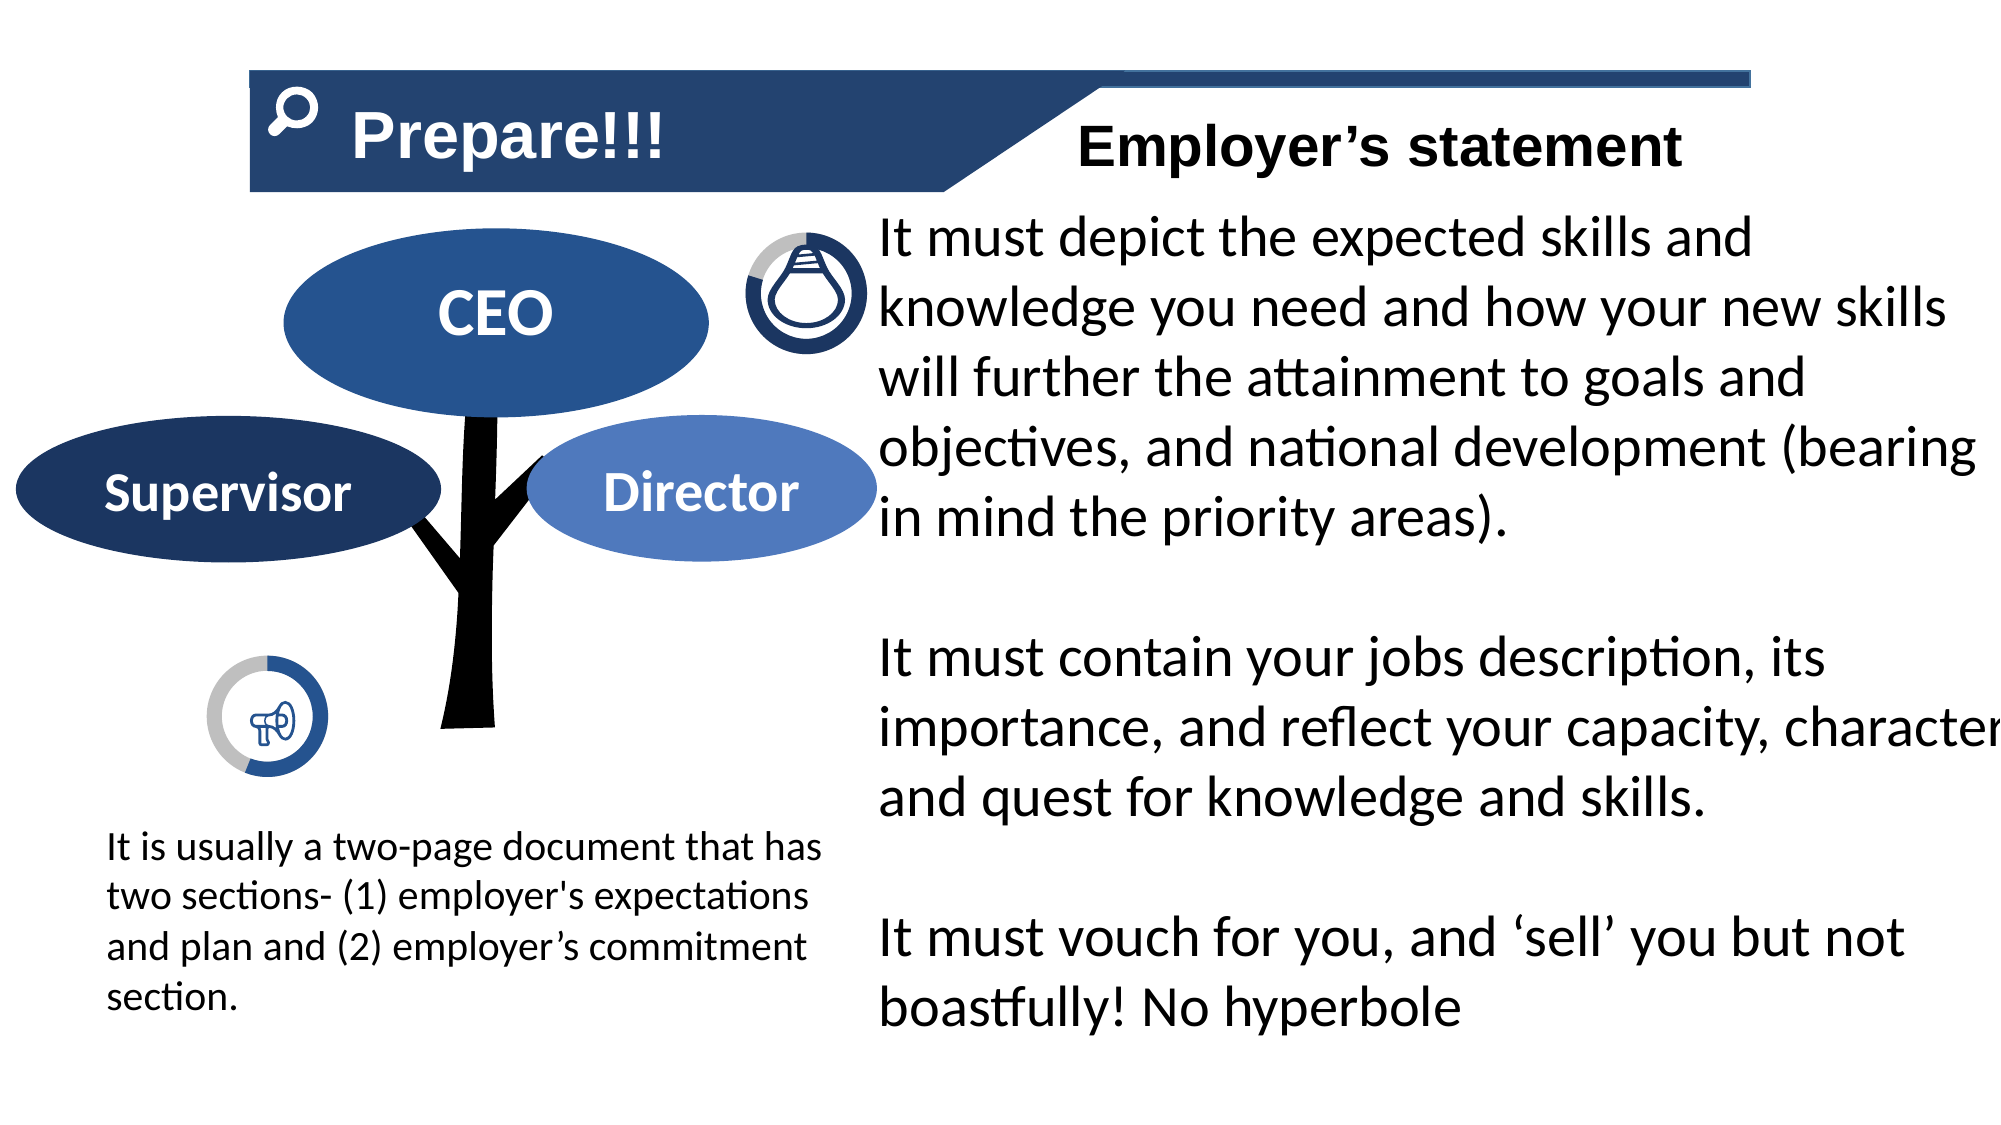

Employer’s statement

Prepare!!!

It must depict the expected skills and knowledge you need and how your new skills will further the attainment to goals and objectives, and national development (bearing in mind the priority areas).

It must contain your jobs description, its importance, and reflect your capacity, character and quest for knowledge and skills.

It must vouch for you, and ‘sell’ you but not boastfully! No hyperbole
CEO

Director
Supervisor

It is usually a two-page document that has two sections- (1) employer's expectations and plan and (2) employer’s commitment section.